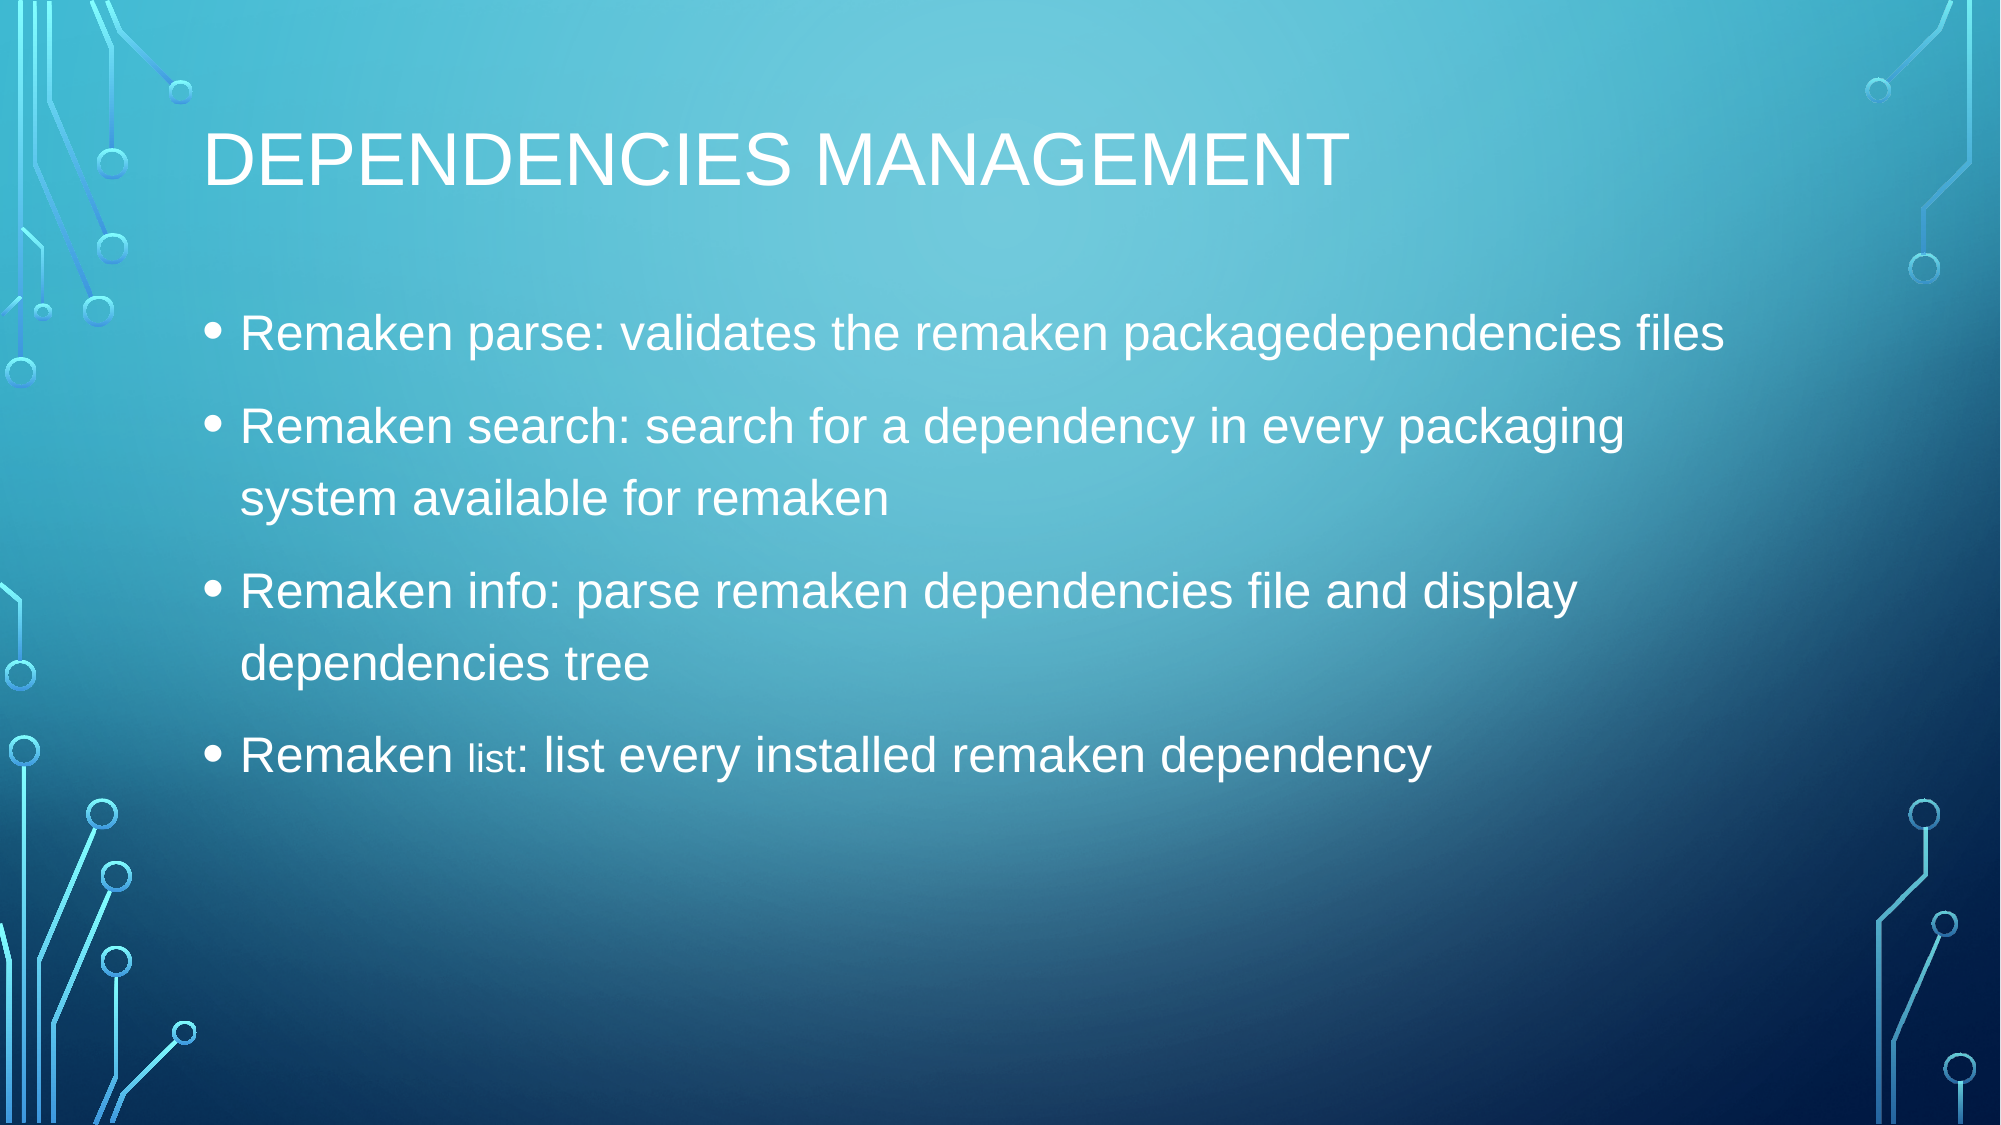

# Dependencies management
Remaken parse: validates the remaken packagedependencies files
Remaken search: search for a dependency in every packaging system available for remaken
Remaken info: parse remaken dependencies file and display dependencies tree
Remaken list: list every installed remaken dependency